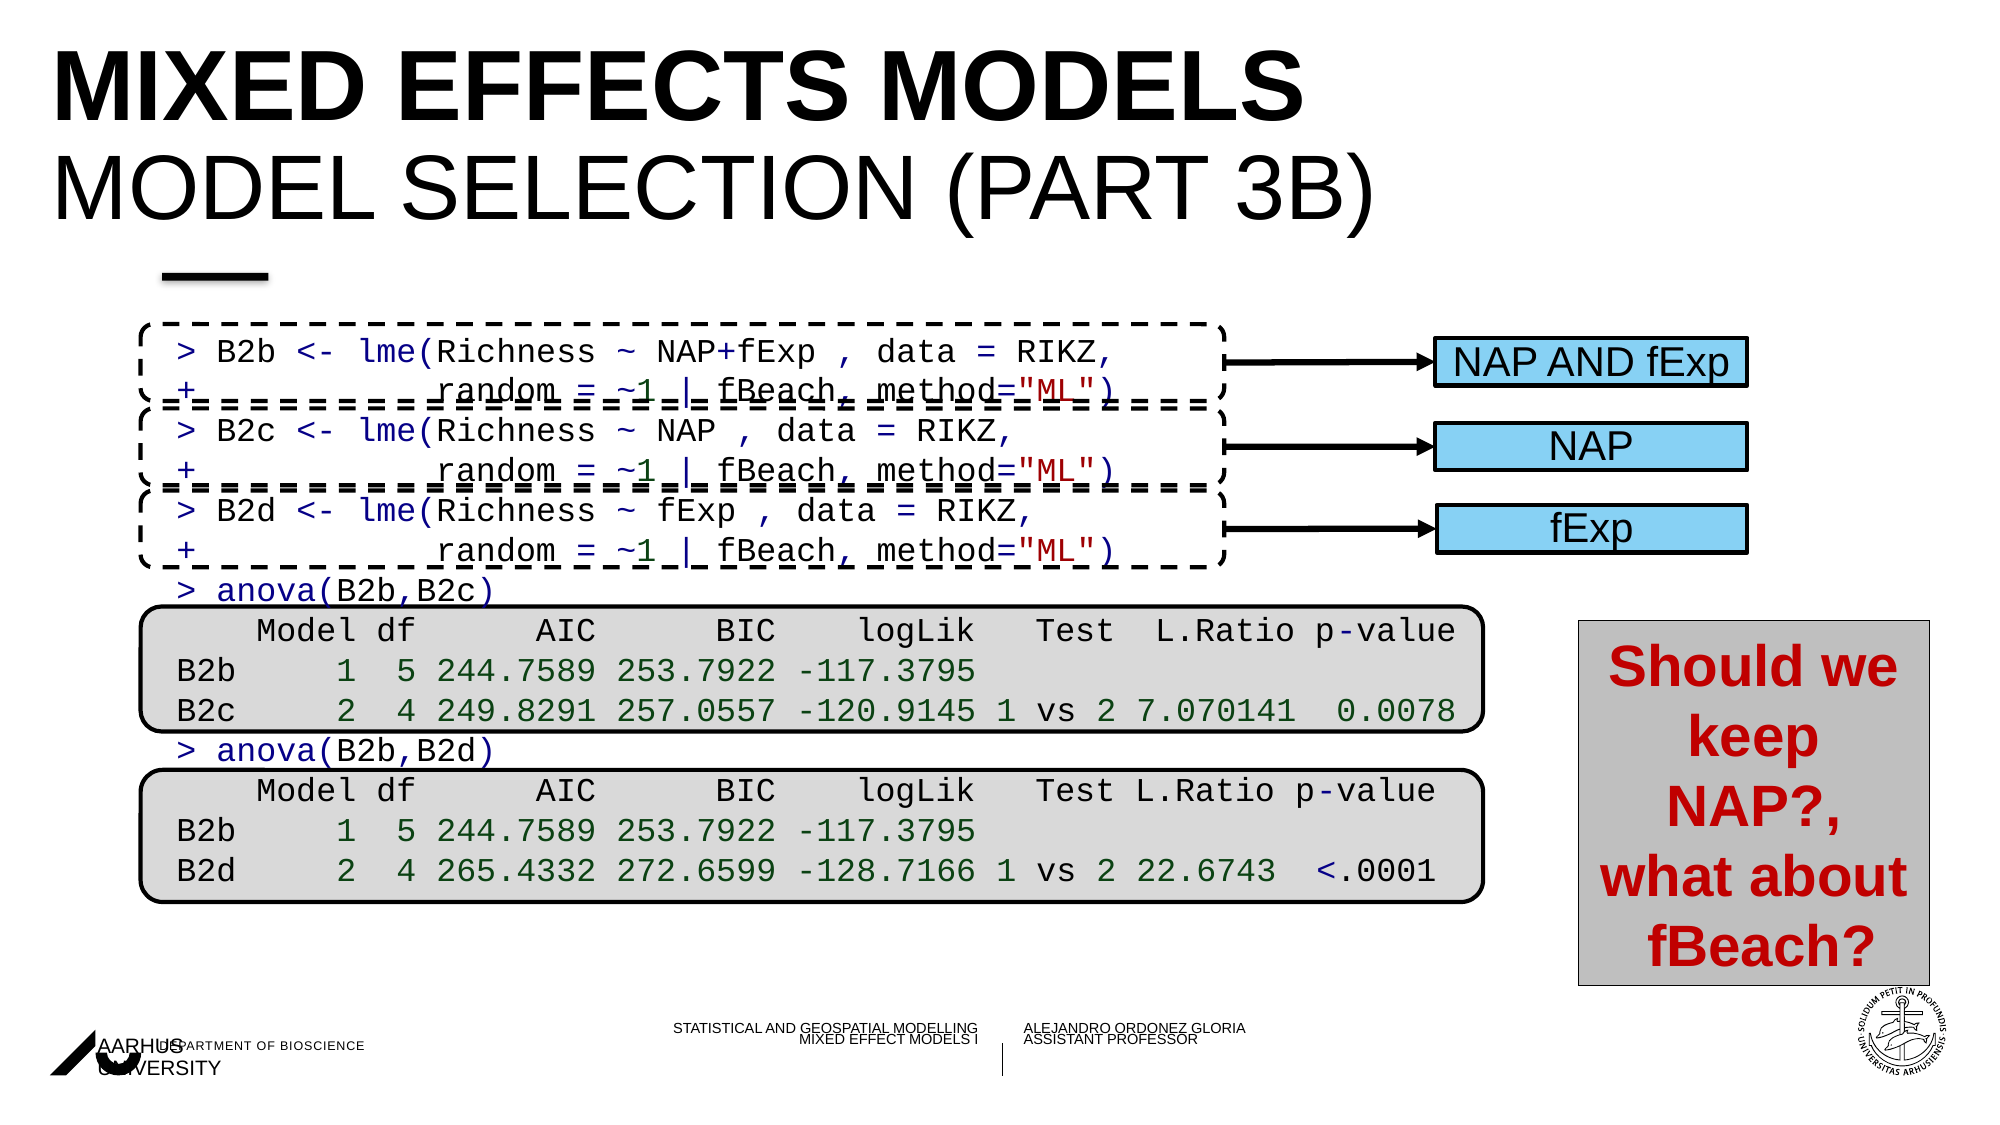

# Mixed Effects Models Model selection (part 3b)
> B2b <- lme(Richness ~ NAP+fExp , data = RIKZ,
+            random = ~1 | fBeach, method="ML")
> B2c <- lme(Richness ~ NAP , data = RIKZ,
+            random = ~1 | fBeach, method="ML")
> B2d <- lme(Richness ~ fExp , data = RIKZ,
+            random = ~1 | fBeach, method="ML")
> anova(B2b,B2c)
    Model df      AIC      BIC    logLik   Test  L.Ratio p-value
B2b     1  5 244.7589 253.7922 -117.3795
B2c     2  4 249.8291 257.0557 -120.9145 1 vs 2 7.070141  0.0078
> anova(B2b,B2d)
    Model df      AIC      BIC    logLik   Test L.Ratio p-value
B2b     1  5 244.7589 253.7922 -117.3795
B2d     2  4 265.4332 272.6599 -128.7166 1 vs 2 22.6743  <.0001

NAP AND fExp

NAP

fExp

Should we keep NAP?, what about  fBeach?